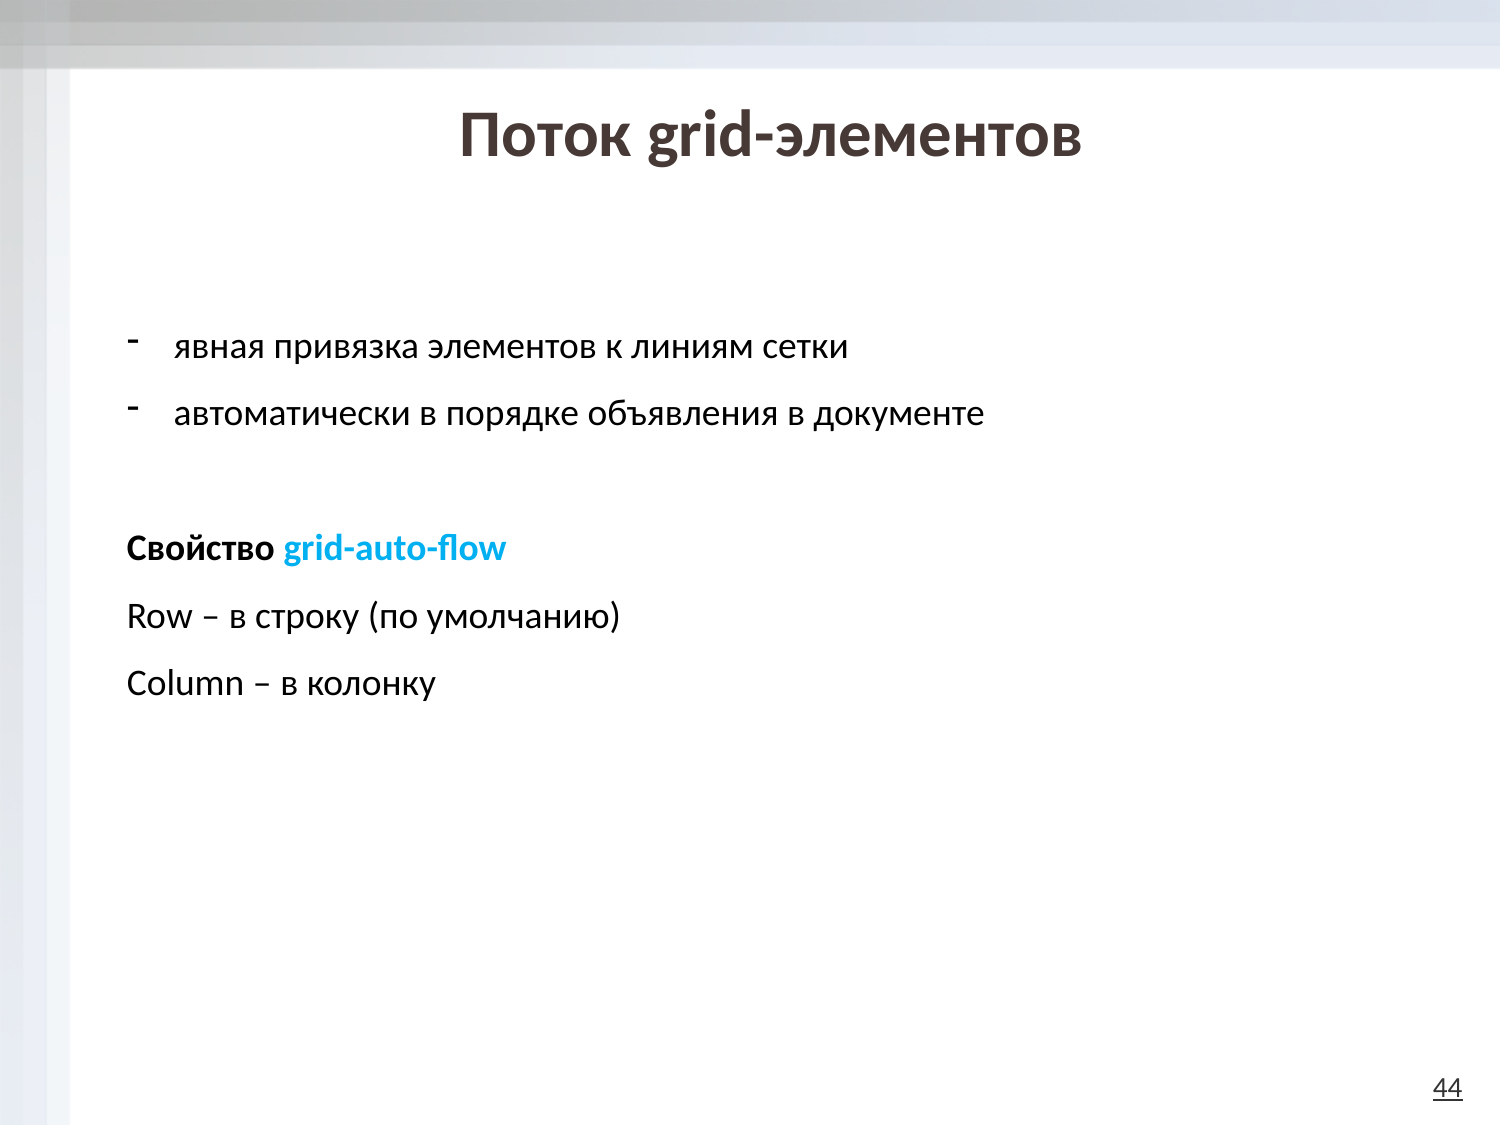

# Поток grid-элементов
явная привязка элементов к линиям сетки
автоматически в порядке объявления в документе

Свойство grid-auto-flow
Row – в строку (по умолчанию)
Column – в колонку
44